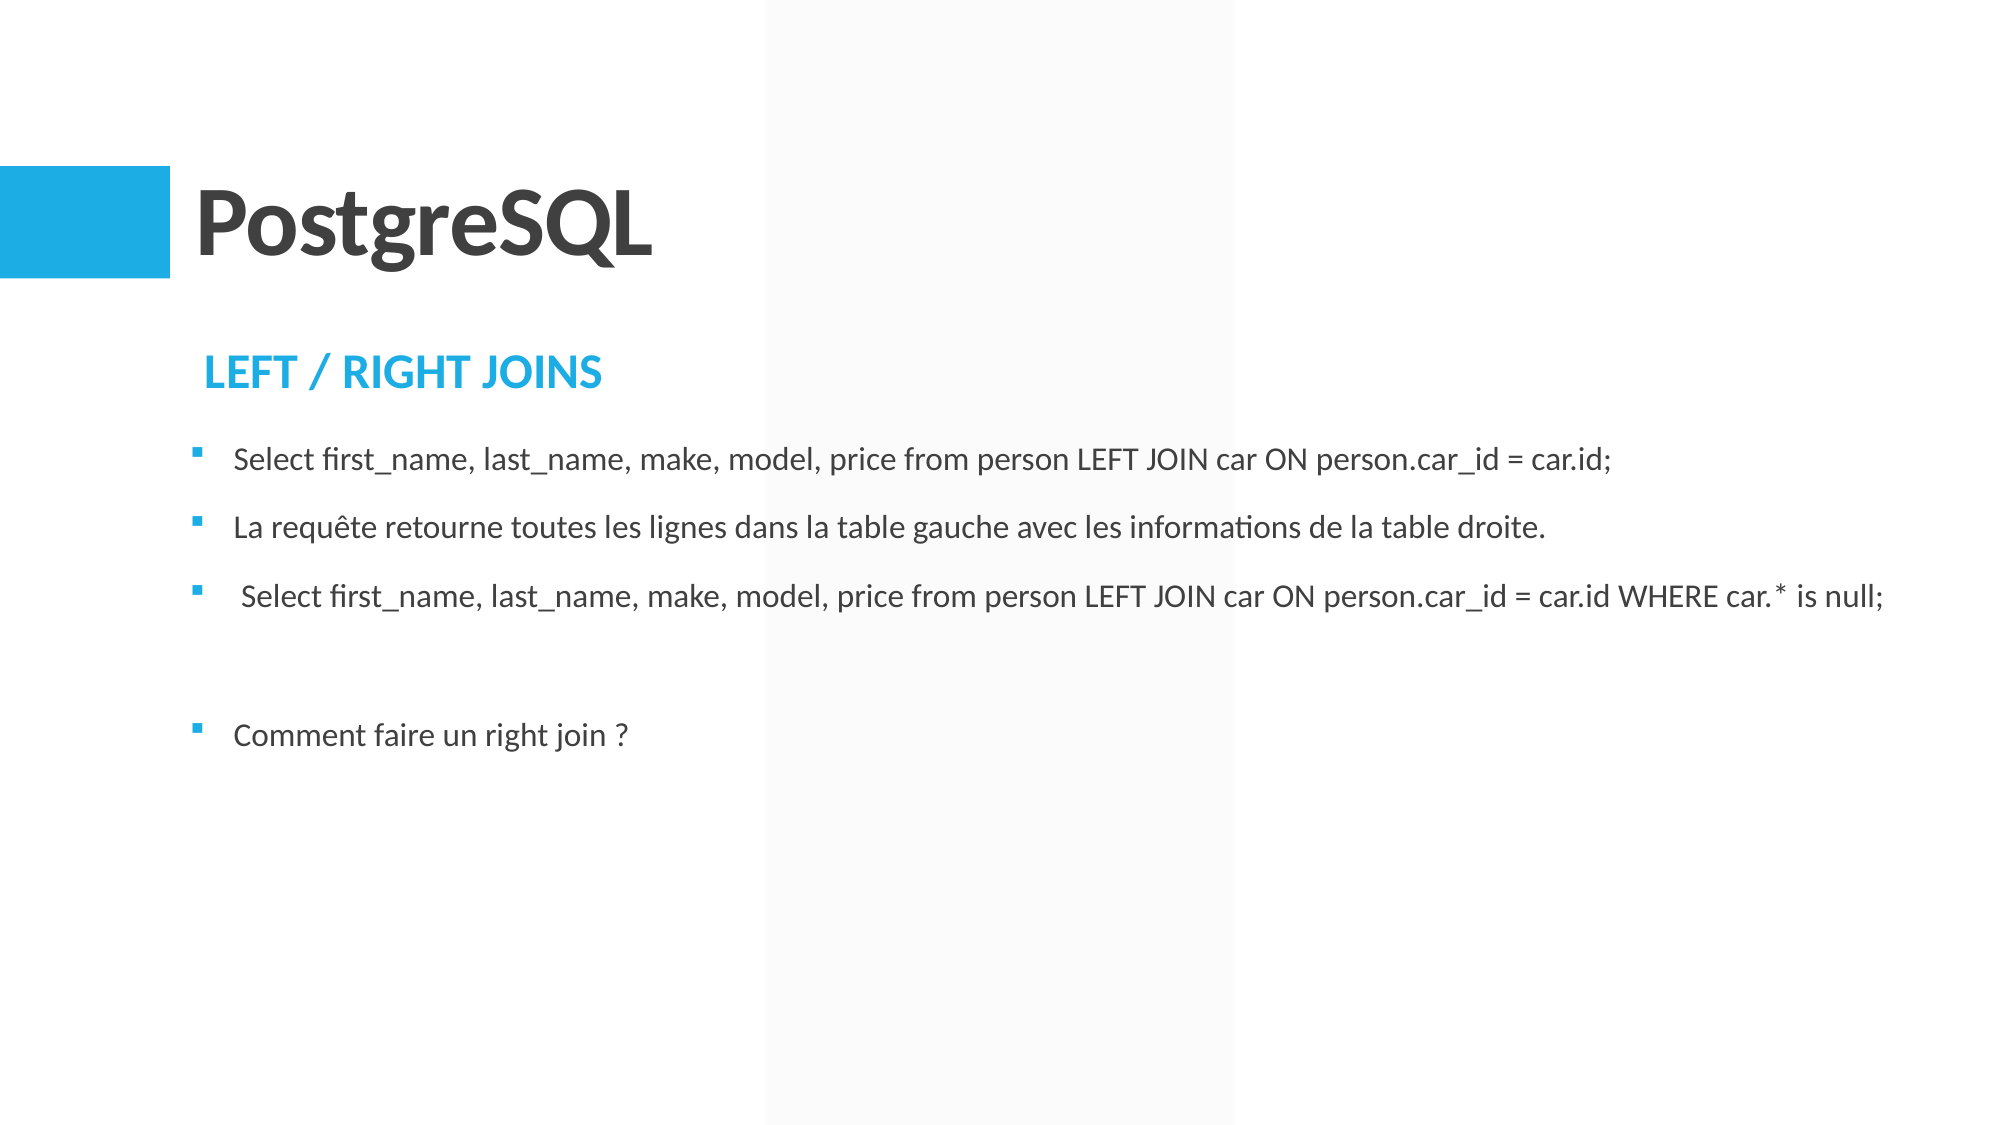

# PostgreSQL
Left / right joins
Select first_name, last_name, make, model, price from person LEFT JOIN car ON person.car_id = car.id;
La requête retourne toutes les lignes dans la table gauche avec les informations de la table droite.
 Select first_name, last_name, make, model, price from person LEFT JOIN car ON person.car_id = car.id WHERE car.* is null;

Comment faire un right join ?